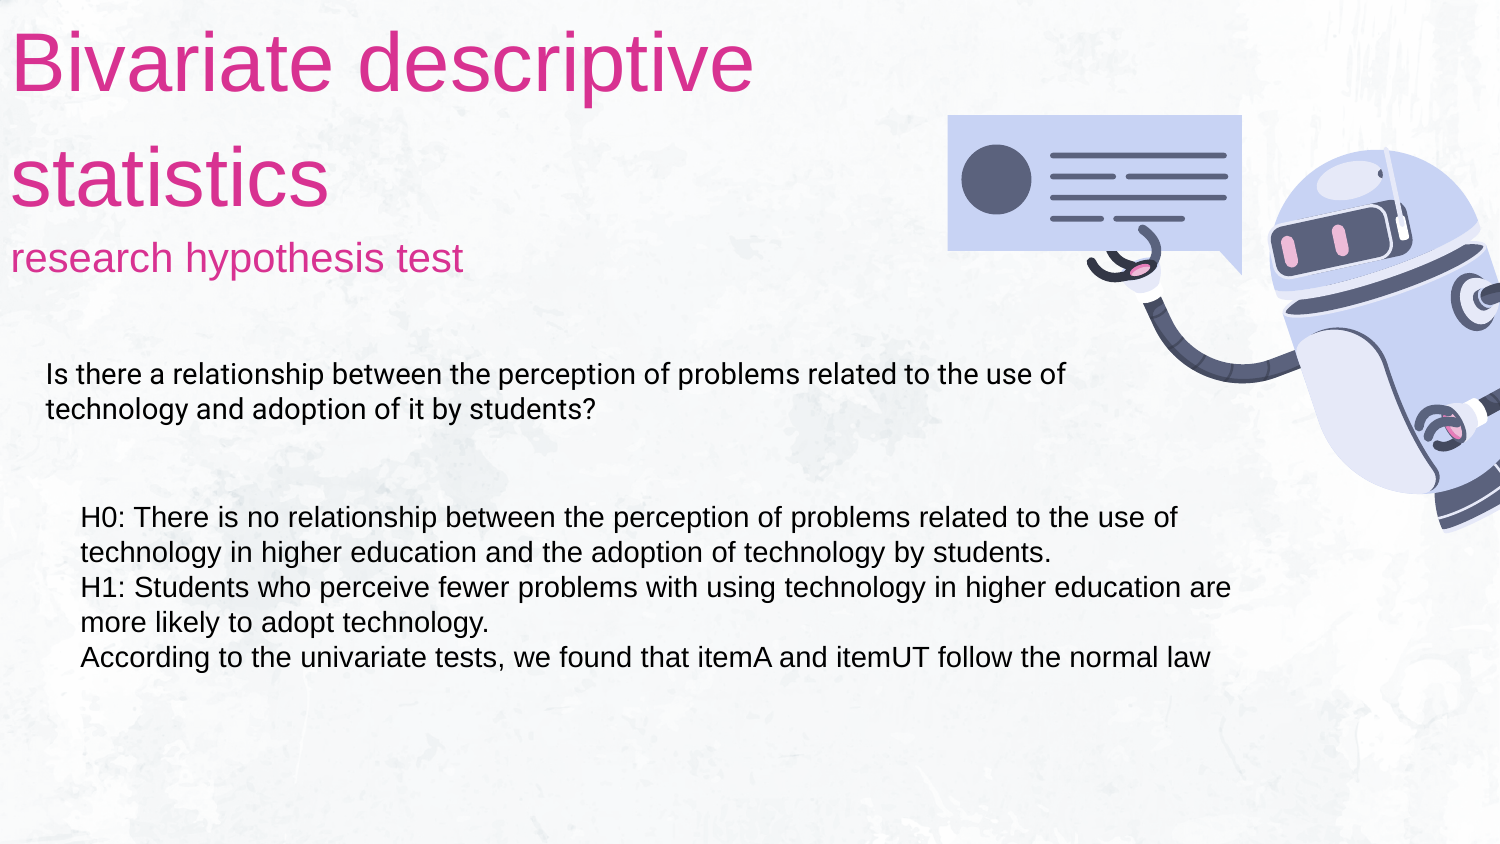

# Bivariate descriptive statistics research hypothesis test

Is there a relationship between the perception of problems related to the use of technology and adoption of it by students?
H0: There is no relationship between the perception of problems related to the use of technology in higher education and the adoption of technology by students.
H1: Students who perceive fewer problems with using technology in higher education are more likely to adopt technology.
According to the univariate tests, we found that itemA and itemUT follow the normal law